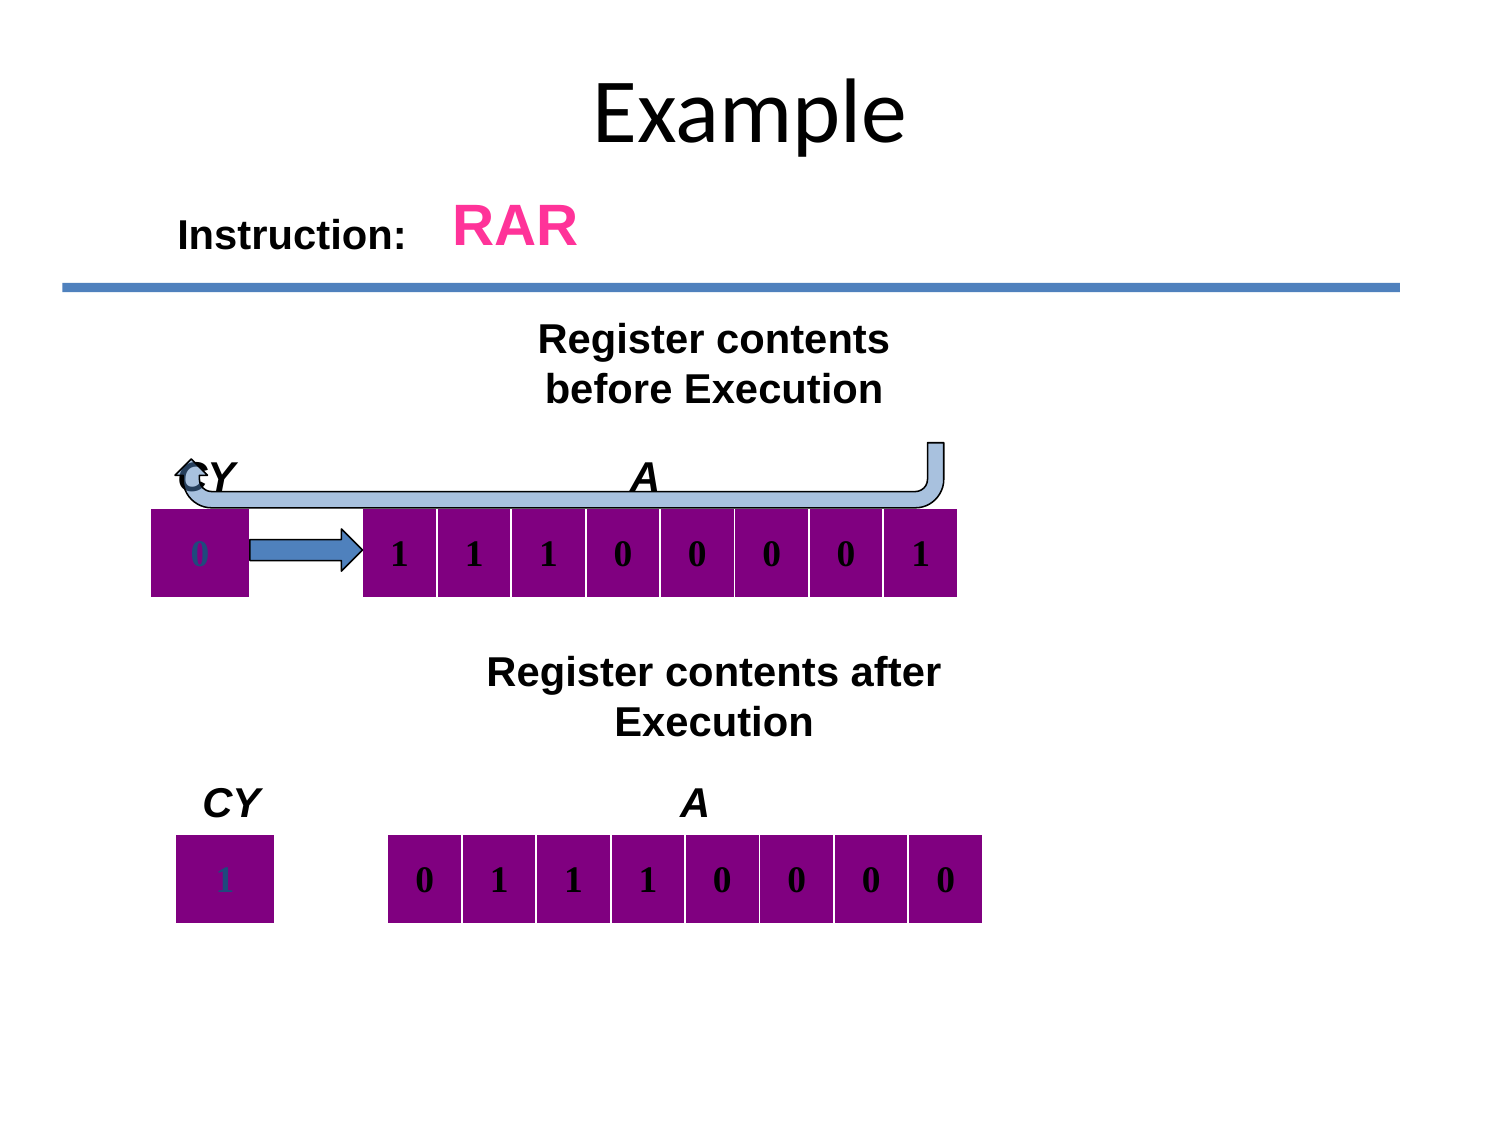

# Example
RAR
Instruction:

Register contents before Execution
CY

A
| 0 |
| --- |
| 1 | 1 | 1 | 0 | 0 | 0 | 0 | 1 |
| --- | --- | --- | --- | --- | --- | --- | --- |

Register contents after Execution
CY
A
|  |
| --- |
| 1 |
| --- |
|  |  |  |  |  |  |  |  |
| --- | --- | --- | --- | --- | --- | --- | --- |
| 0 |  |  |  |  |  |  |  |
| --- | --- | --- | --- | --- | --- | --- | --- |
| 0 | 1 | 1 | 1 | 0 | 0 | 0 | 0 |
| --- | --- | --- | --- | --- | --- | --- | --- |